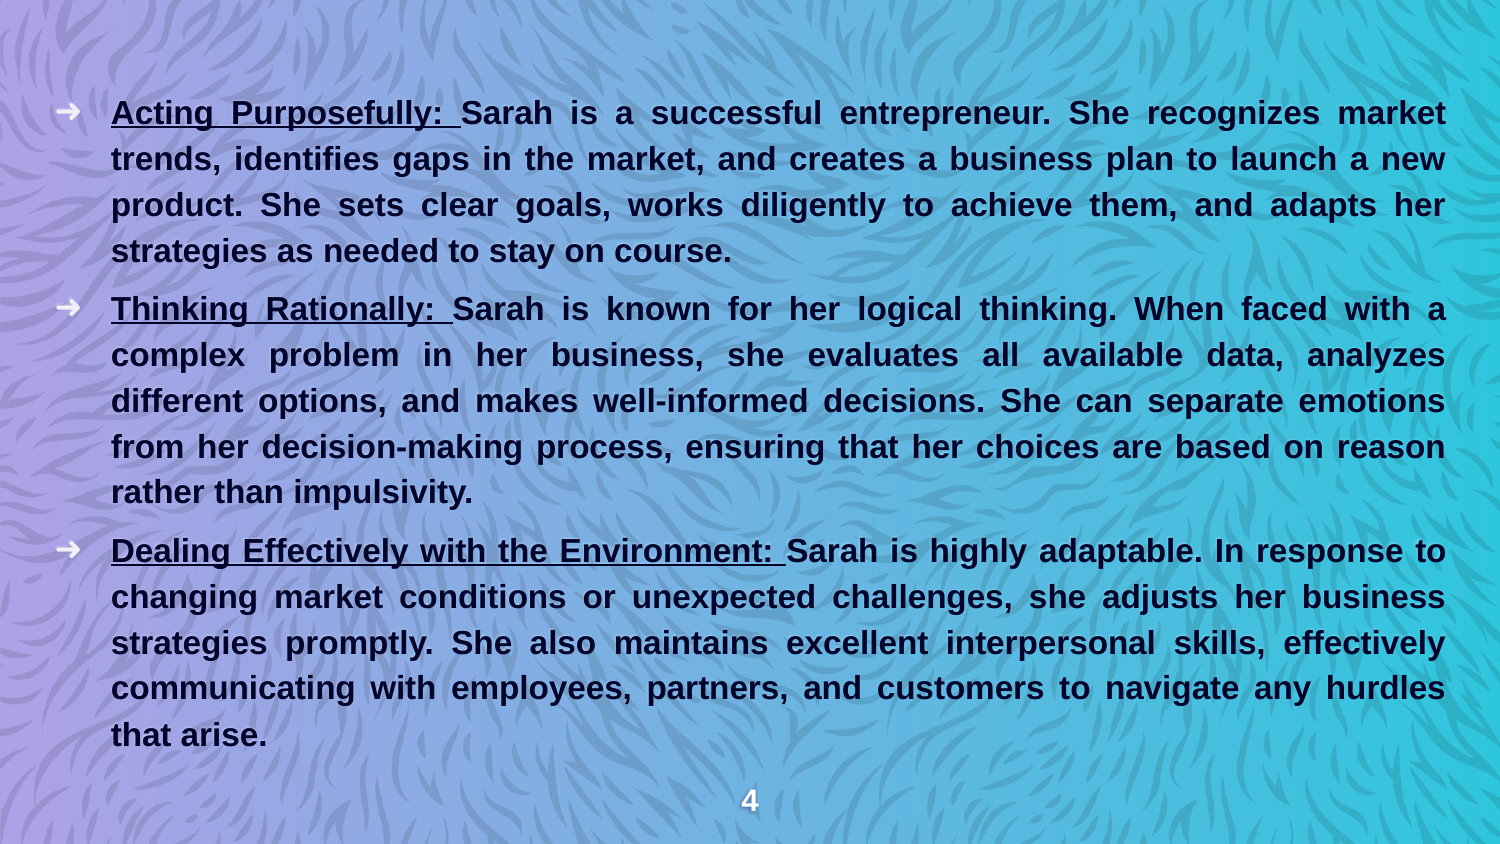

Acting Purposefully: Sarah is a successful entrepreneur. She recognizes market trends, identifies gaps in the market, and creates a business plan to launch a new product. She sets clear goals, works diligently to achieve them, and adapts her strategies as needed to stay on course.
Thinking Rationally: Sarah is known for her logical thinking. When faced with a complex problem in her business, she evaluates all available data, analyzes different options, and makes well-informed decisions. She can separate emotions from her decision-making process, ensuring that her choices are based on reason rather than impulsivity.
Dealing Effectively with the Environment: Sarah is highly adaptable. In response to changing market conditions or unexpected challenges, she adjusts her business strategies promptly. She also maintains excellent interpersonal skills, effectively communicating with employees, partners, and customers to navigate any hurdles that arise.
4